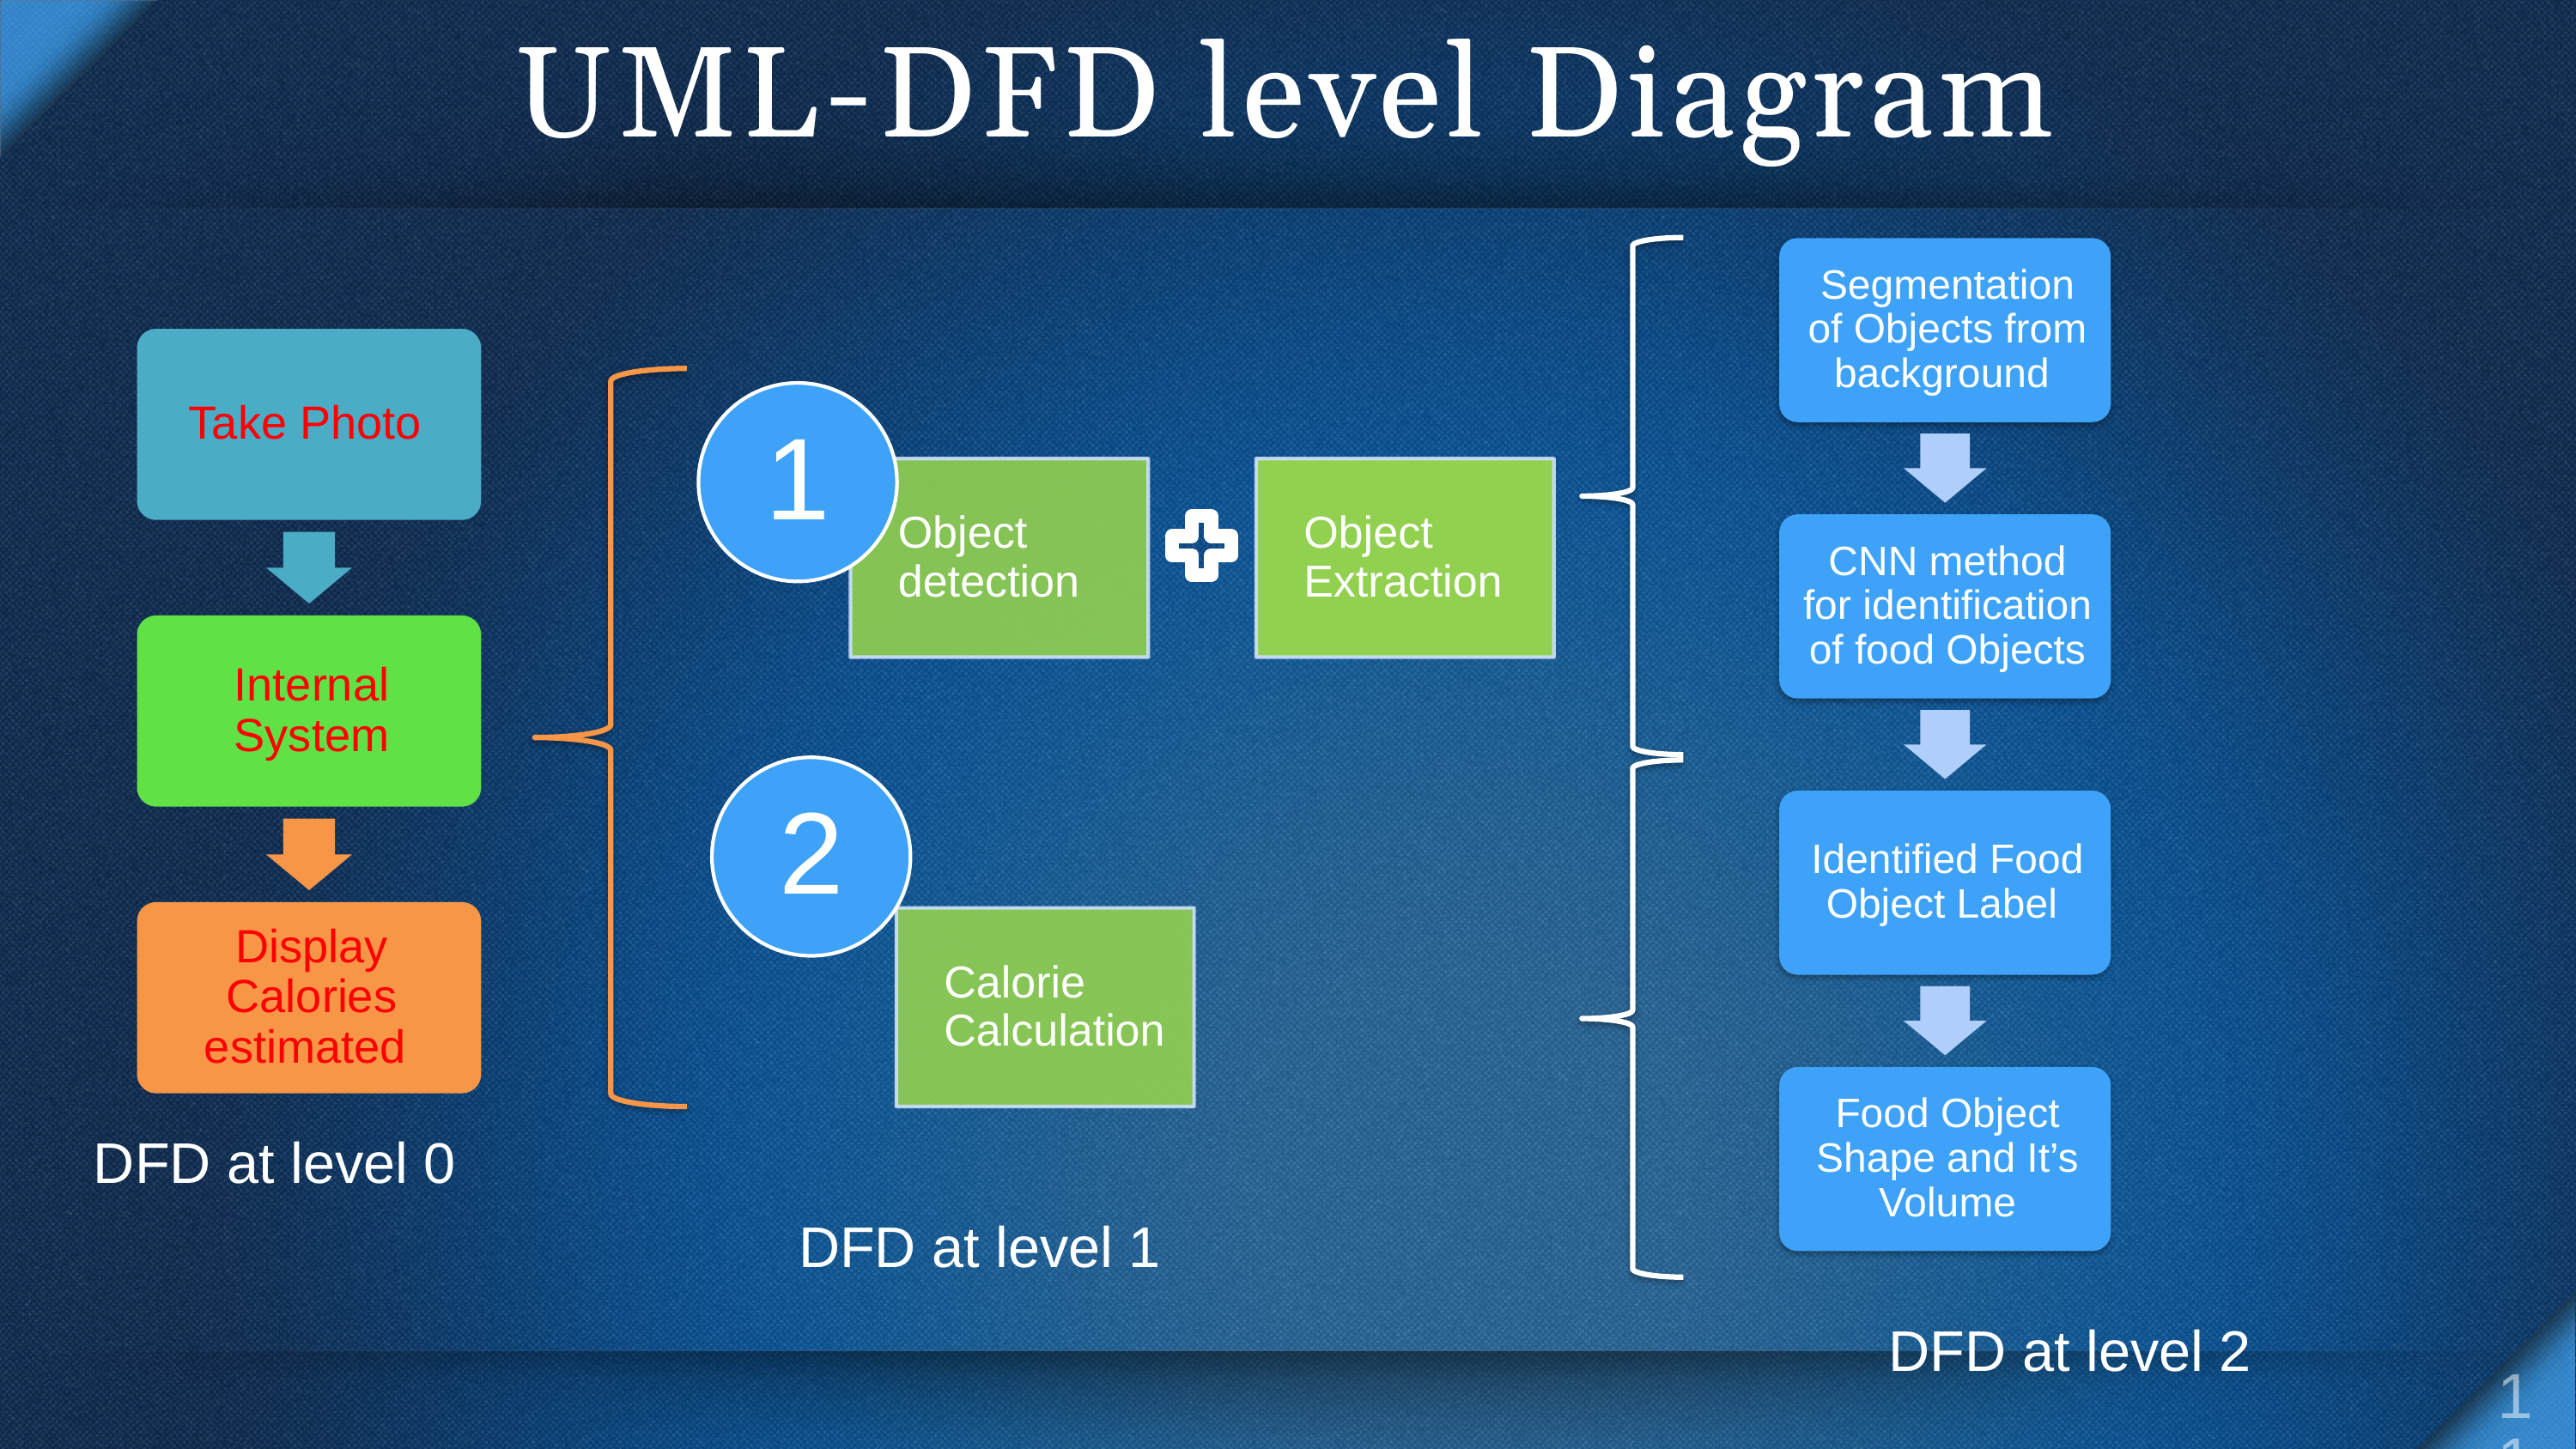

# UML-DFD level Diagram
Object detection
Object Extraction
1
Calorie Calculation
2
Segmentation of Objects from background

CNN method for identification of food Objects

Identified Food Object Label

Food Object Shape and It’s Volume

Take Photo

Internal System

Display Calories estimated

DFD at level 0
DFD at level 1
DFD at level 2
11